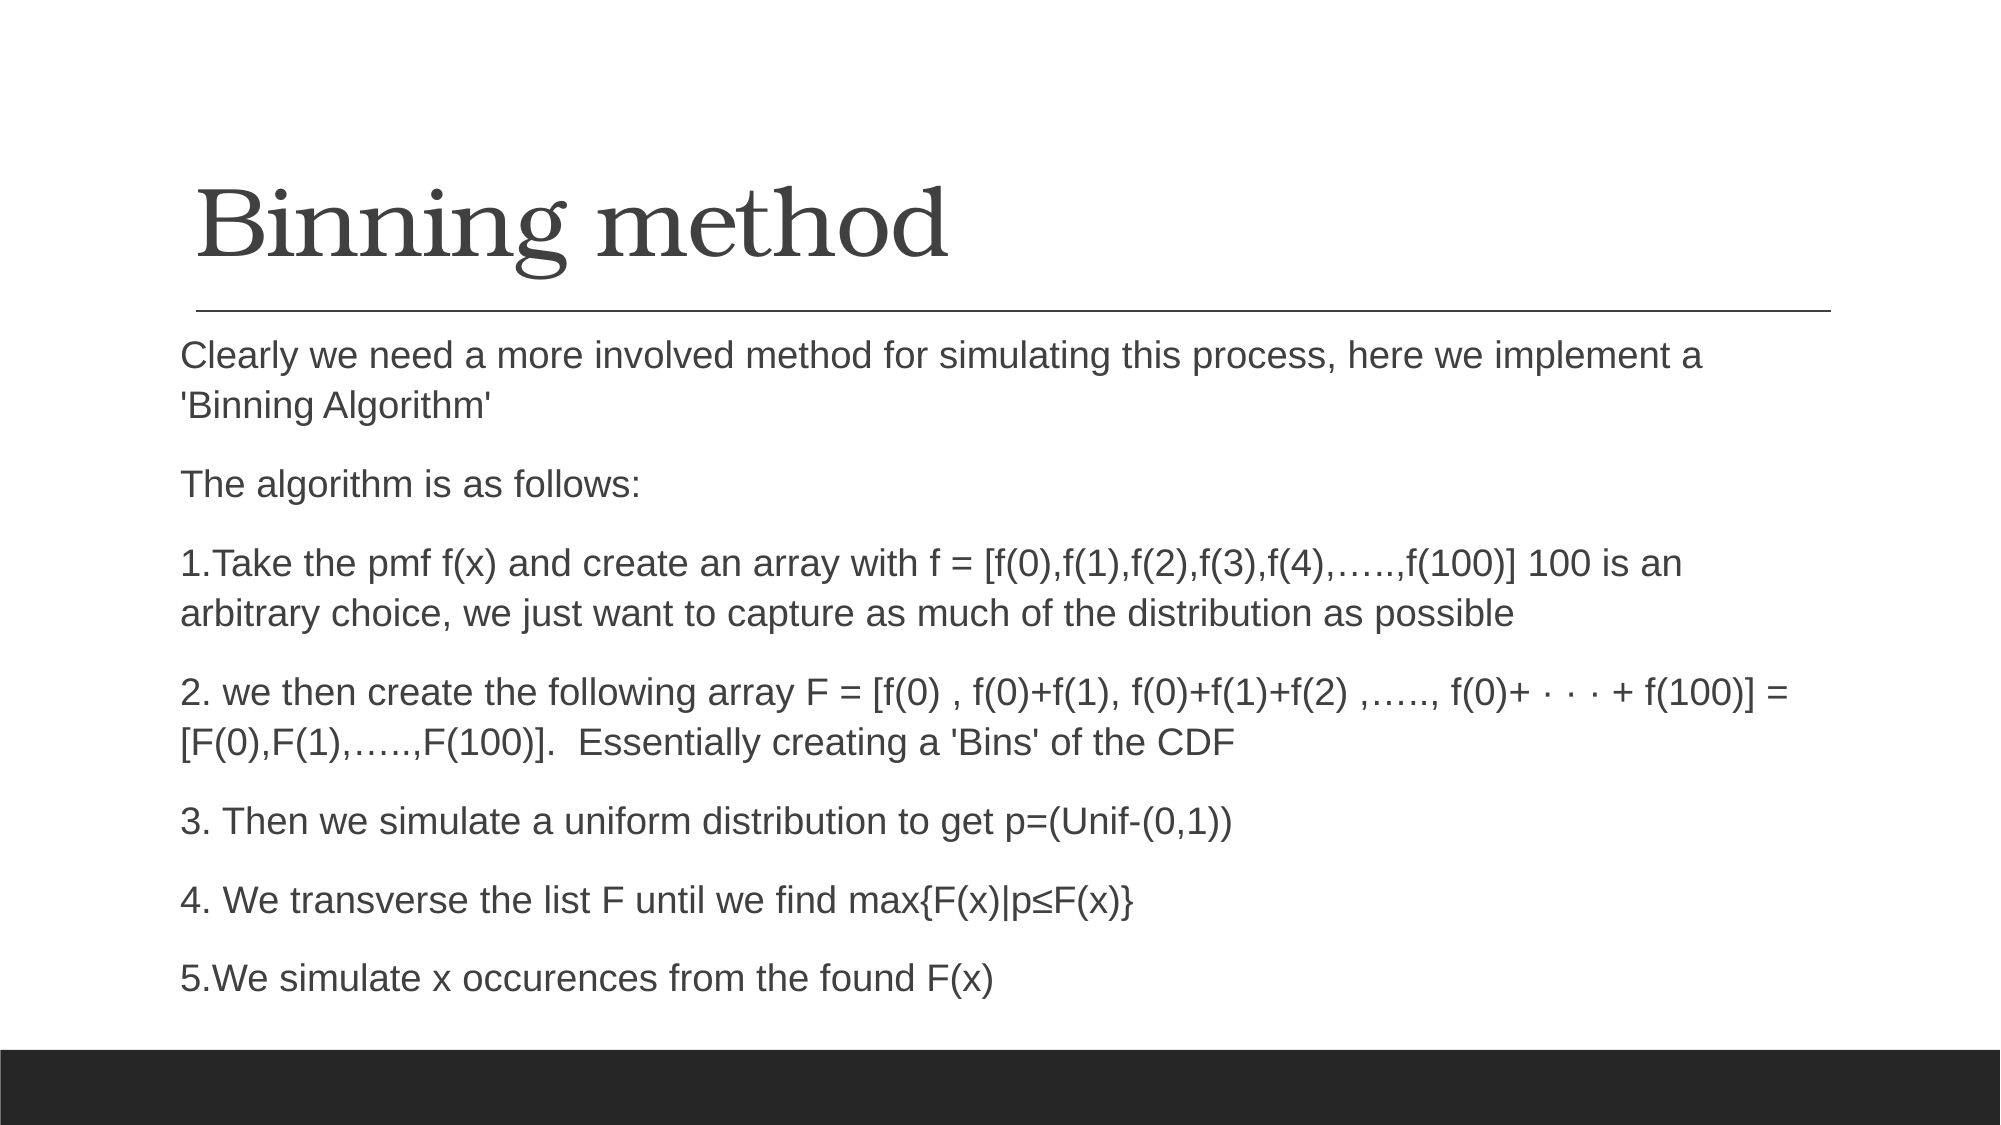

# Binning method
Clearly we need a more involved method for simulating this process, here we implement a 'Binning Algorithm'
The algorithm is as follows:
1.Take the pmf f(x) and create an array with f = [f(0),f(1),f(2),f(3),f(4),…..,f(100)] 100 is an arbitrary choice, we just want to capture as much of the distribution as possible
2. we then create the following array F = [f(0) , f(0)+f(1), f(0)+f(1)+f(2) ,….., f(0)+ · · · + f(100)] = [F(0),F(1),…..,F(100)].  Essentially creating a 'Bins' of the CDF
3. Then we simulate a uniform distribution to get p=(Unif-(0,1))
4. We transverse the list F until we find max{F(x)|p≤F(x)}
5.We simulate x occurences from the found F(x)